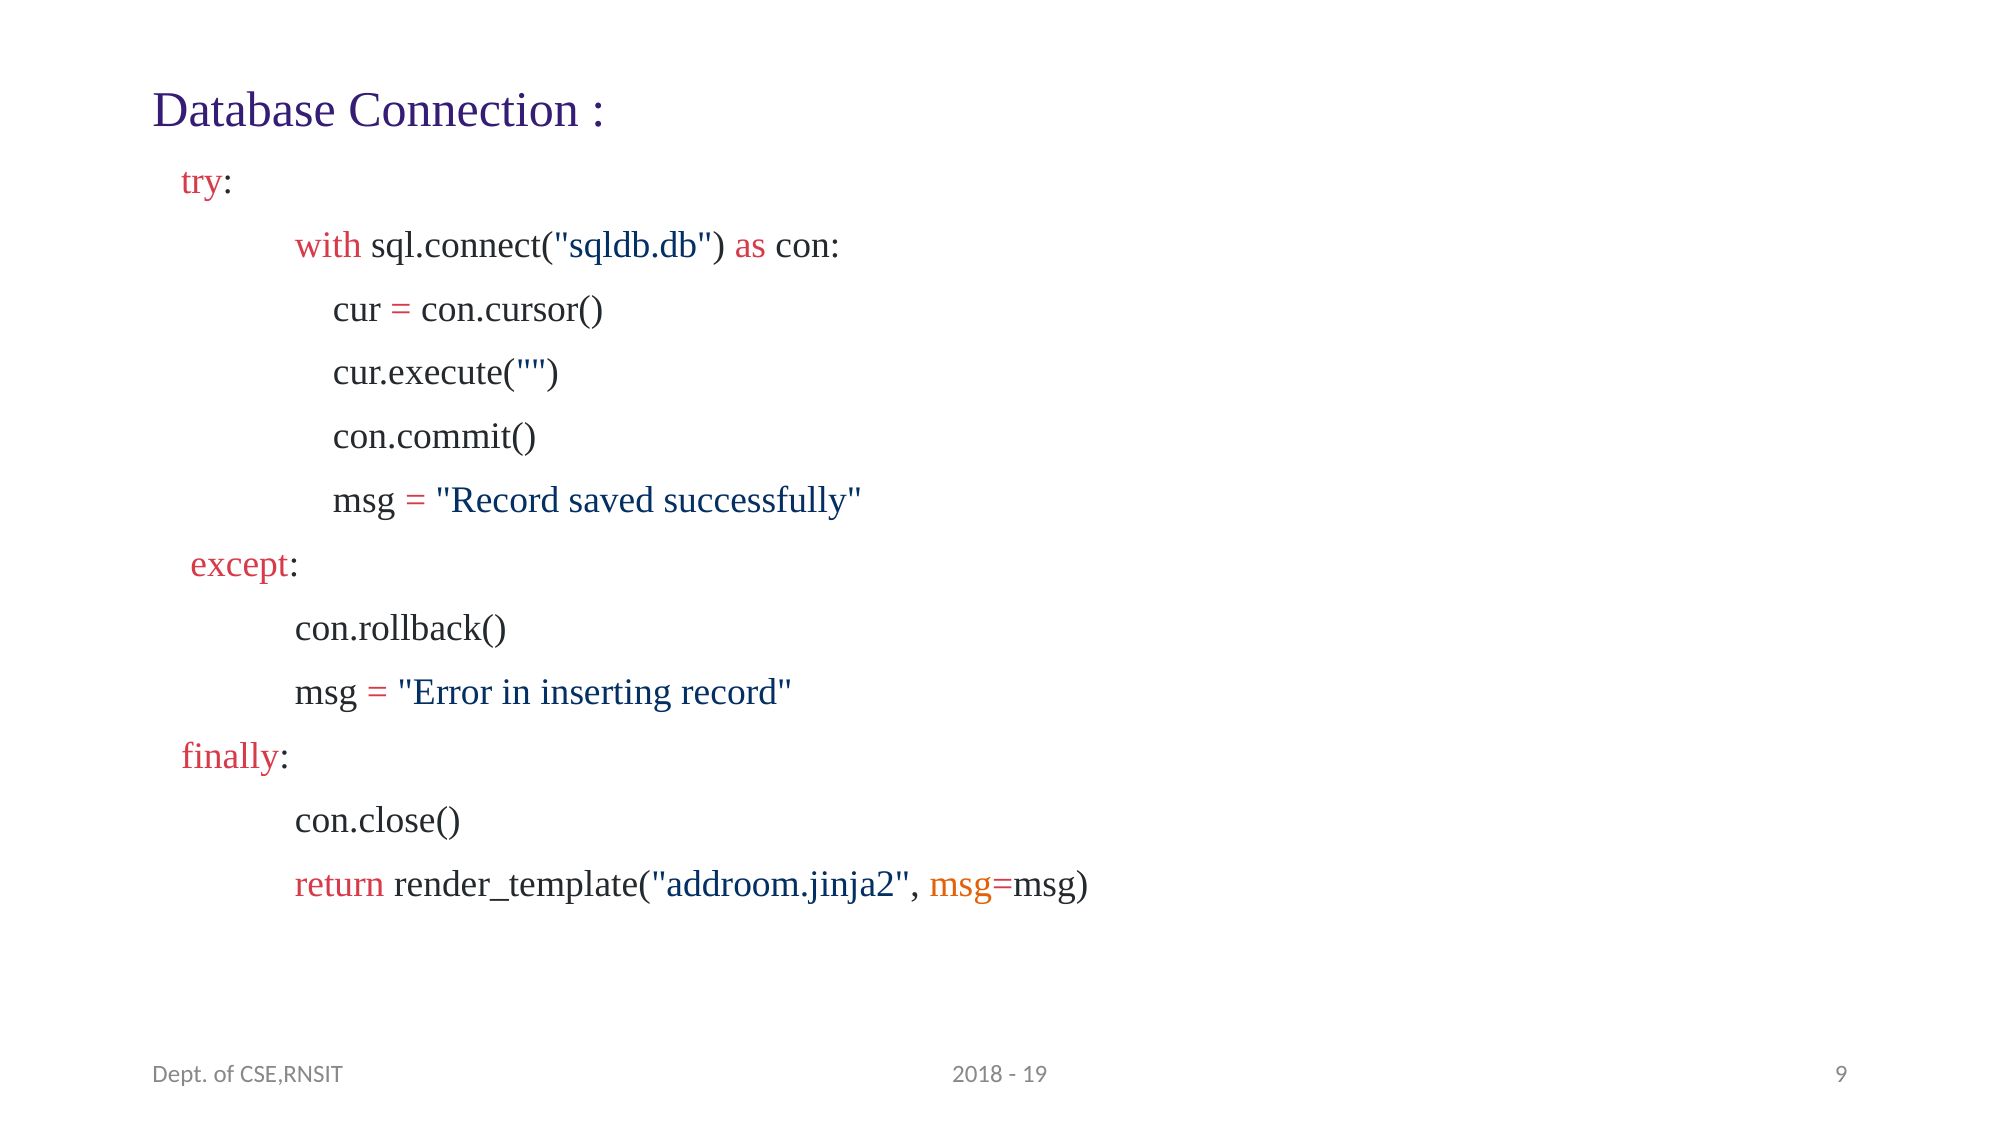

Database Connection :
   try:
               with sql.connect("sqldb.db") as con:
                   cur = con.cursor()
                   cur.execute("")
                   con.commit()
                   msg = "Record saved successfully"
    except:
               con.rollback()
               msg = "Error in inserting record"
   finally:
               con.close()
               return render_template("addroom.jinja2", msg=msg)

Dept. of CSE,RNSIT
2018 - 19
9